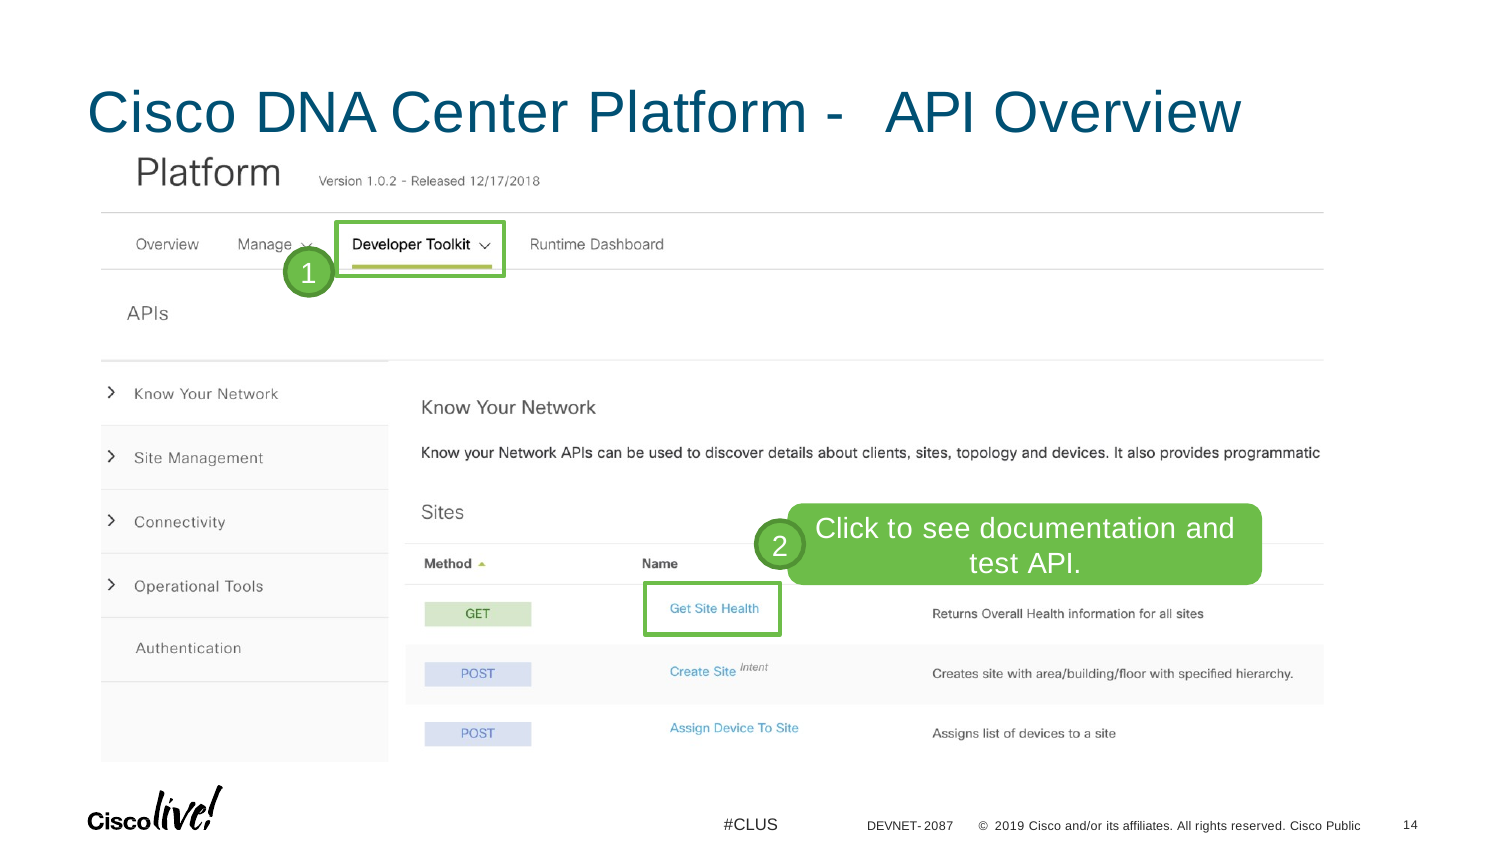

# Cisco DNA Center Platform - API Overview

1
Click to see documentation and
test API.

2
#CLUS
14
DEVNET-2087
© 2019 Cisco and/or its affiliates. All rights reserved. Cisco Public